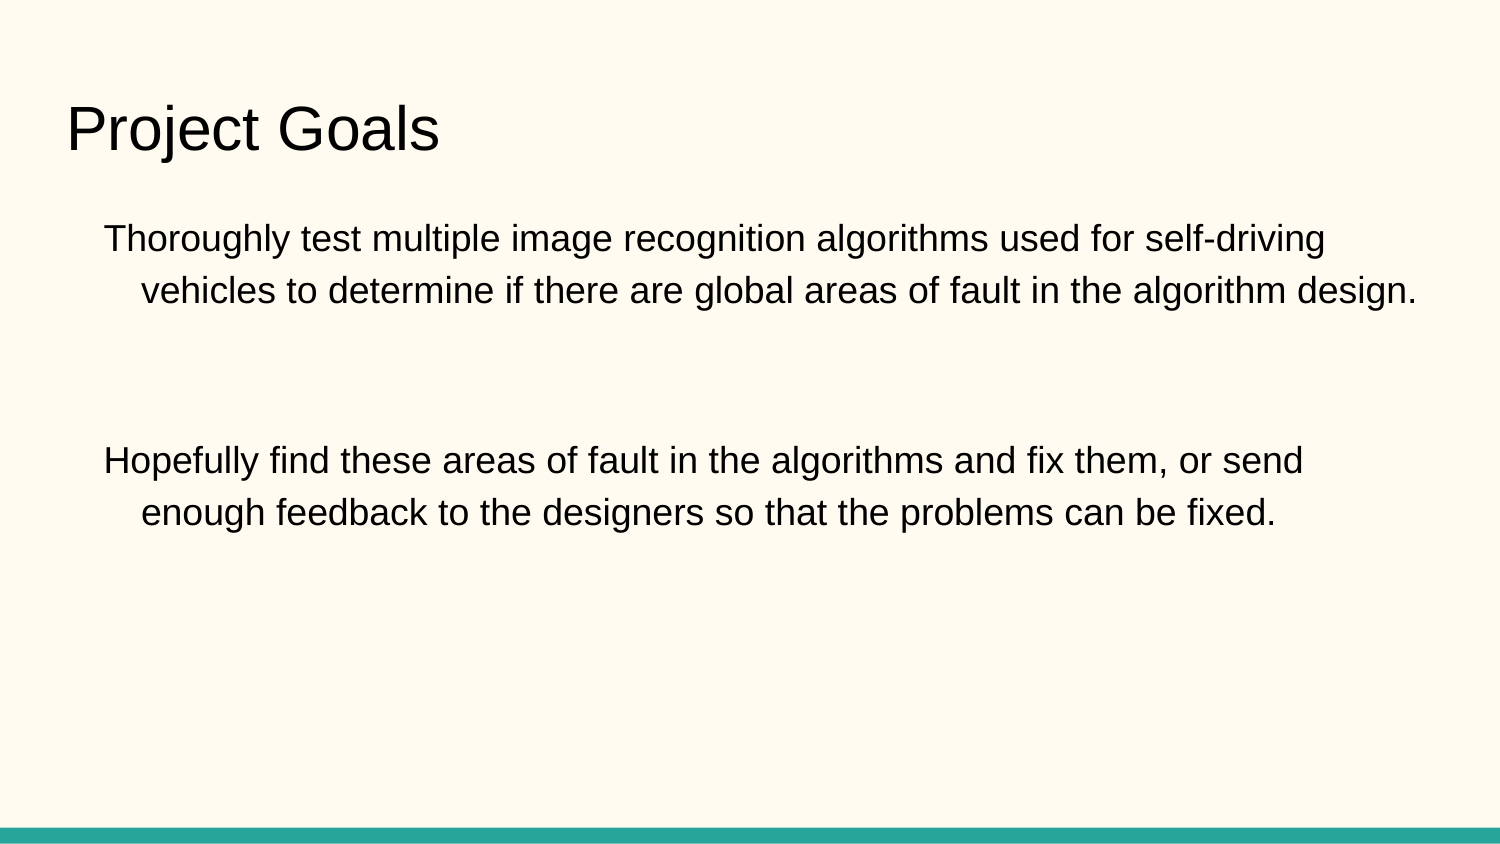

# Project Goals
Thoroughly test multiple image recognition algorithms used for self-driving vehicles to determine if there are global areas of fault in the algorithm design.

Hopefully find these areas of fault in the algorithms and fix them, or send enough feedback to the designers so that the problems can be fixed.